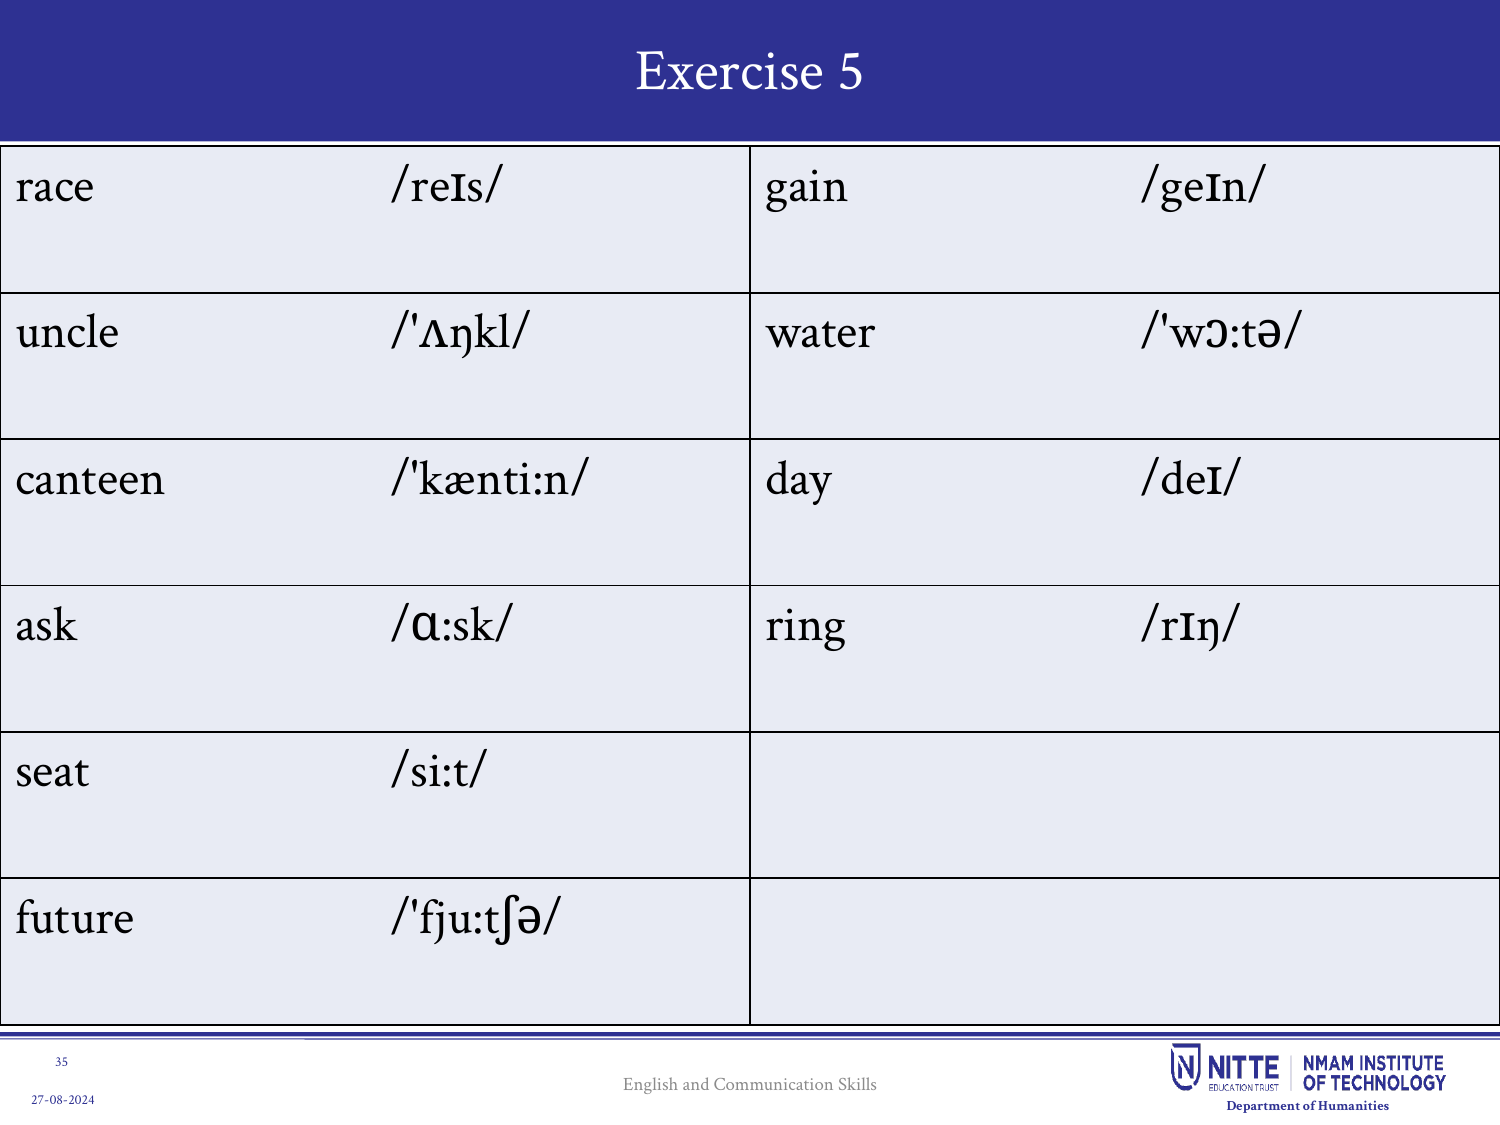

# Exercise 5
| race | /reɪs/ | gain | /geɪn/ |
| --- | --- | --- | --- |
| uncle | /'ʌŋkl/ | water | /'wɔ:tə/ |
| canteen | /'kænti:n/ | day | /deɪ/ |
| ask | /ɑ:sk/ | ring | /rɪŋ/ |
| seat | /si:t/ |  |  |
| future | /'fju:tʃə/ |  |  |
English and Communication Skills